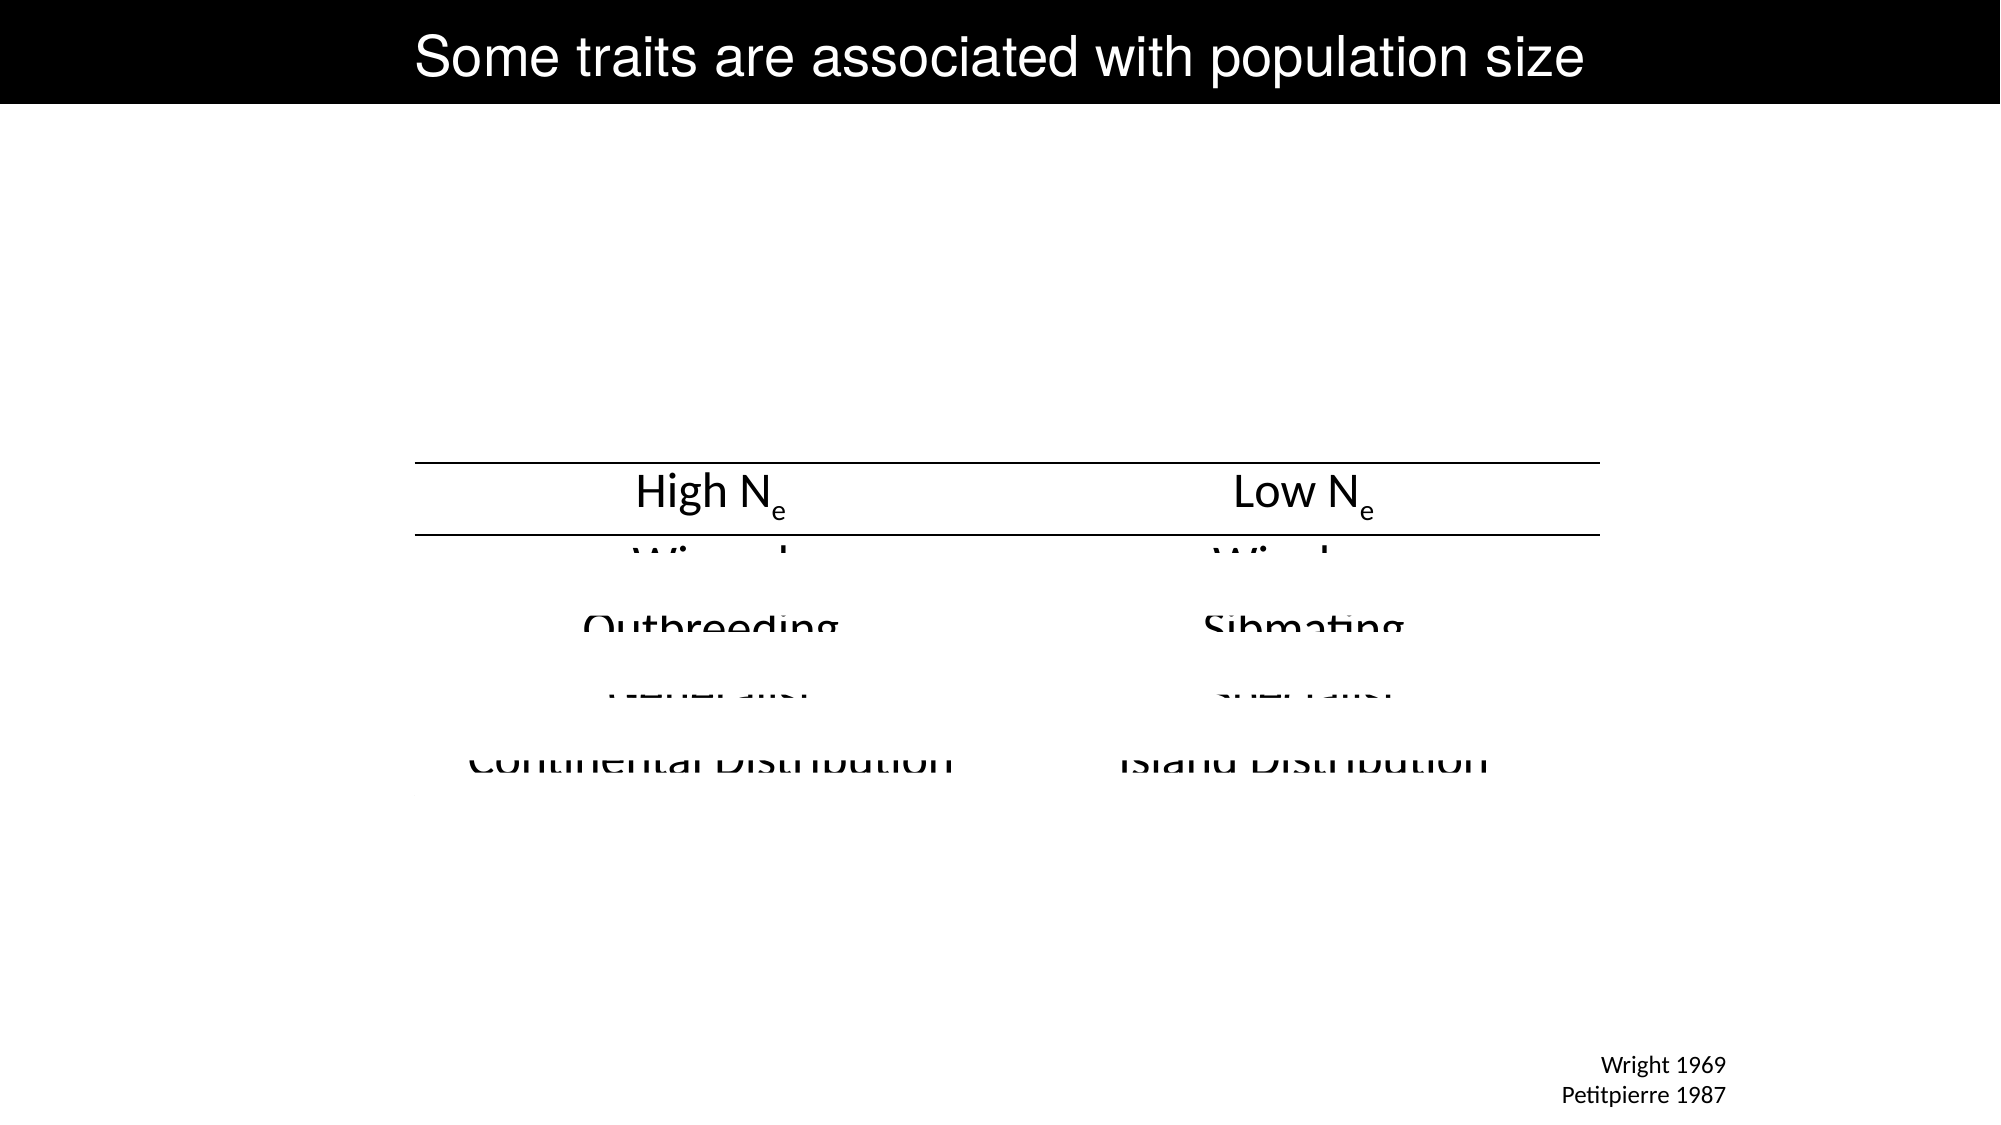

Some traits are associated with population size
| High Ne | Low Ne |
| --- | --- |
| Winged | Wingless |
| Outbreeding | Sibmating |
| Generalist | Specialist |
| Continental Distribution | Island Distribution |

Wright 1969
Petitpierre 1987